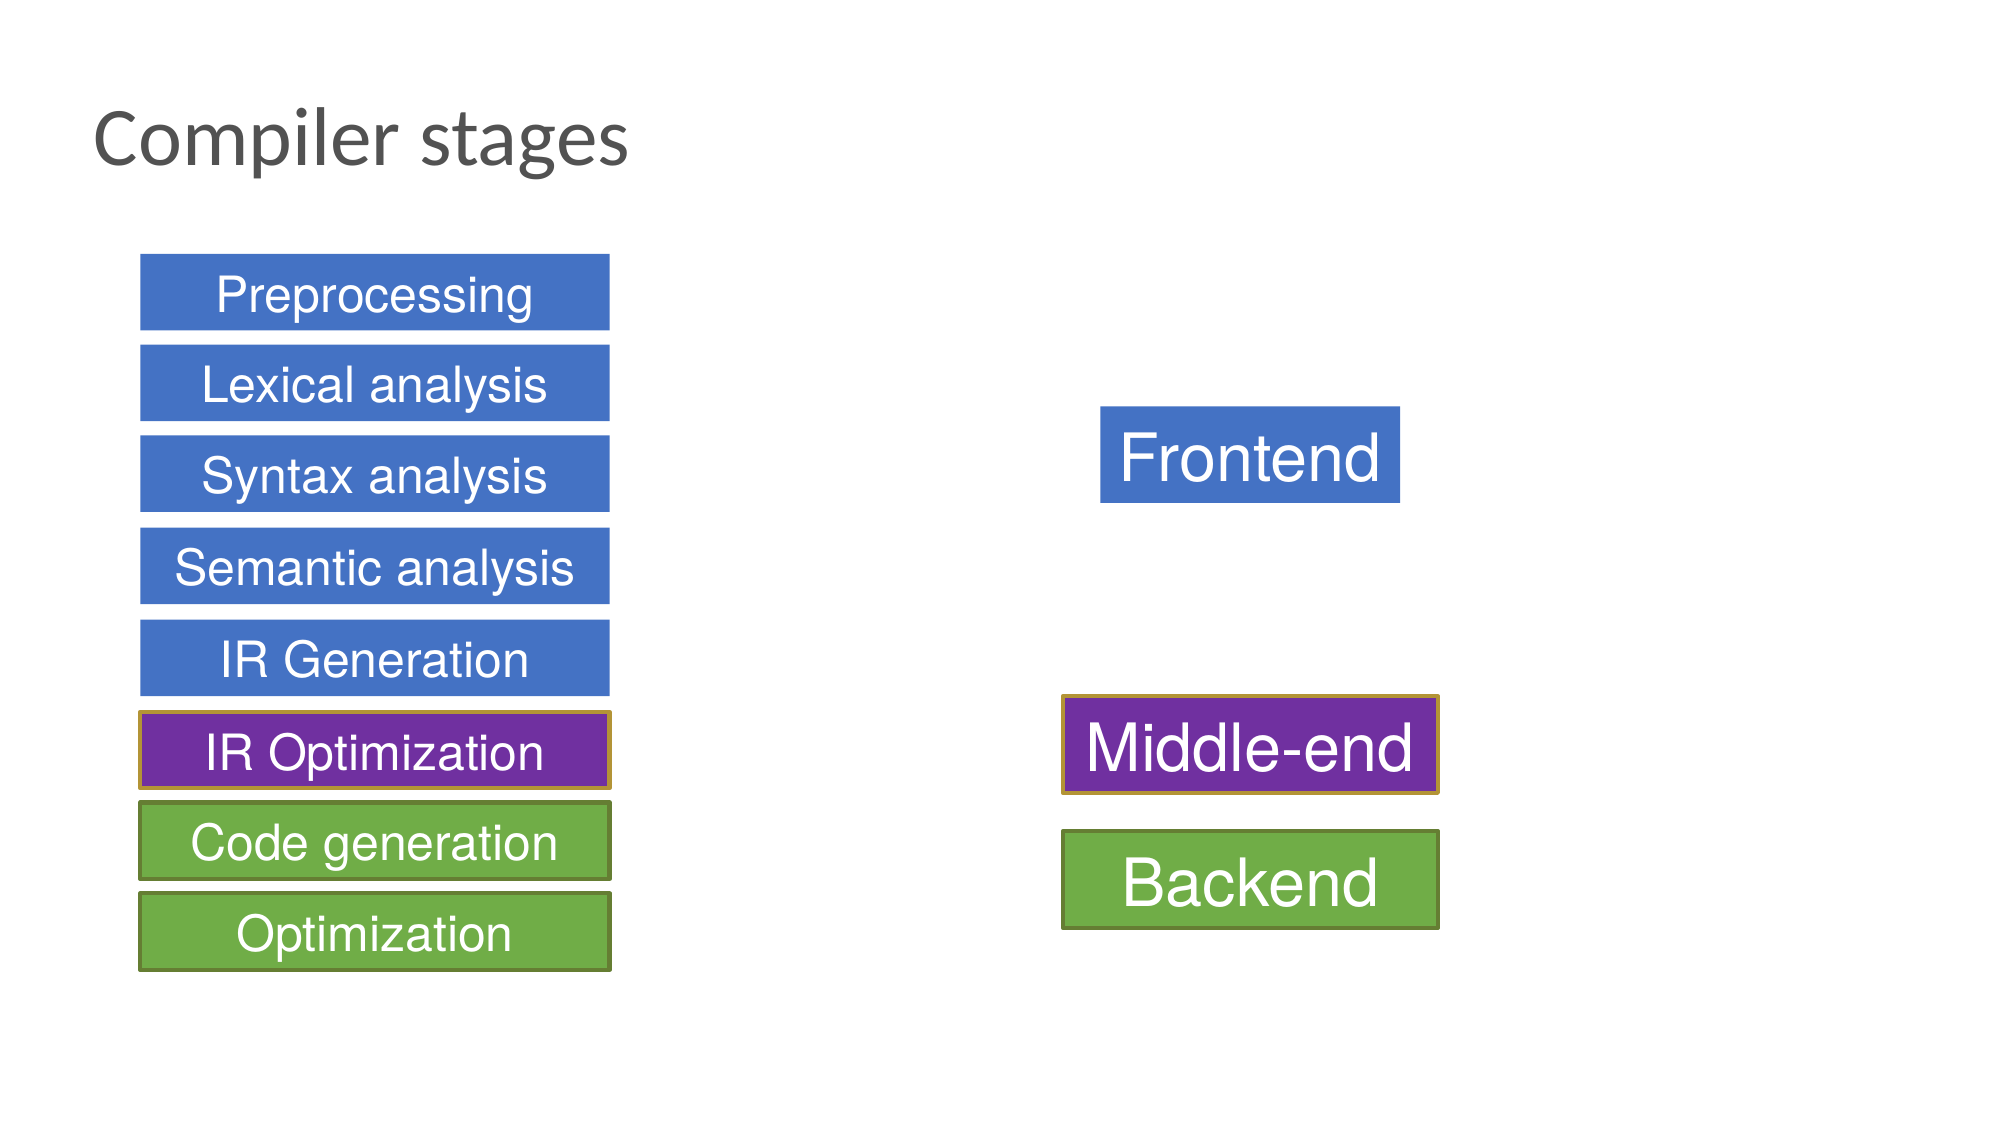

# Compiler stages
Preprocessing
Lexical analysis
Frontend
Syntax analysis
Semantic analysis
IR Generation
Middle-end
IR Optimization
Code generation
Backend
Optimization